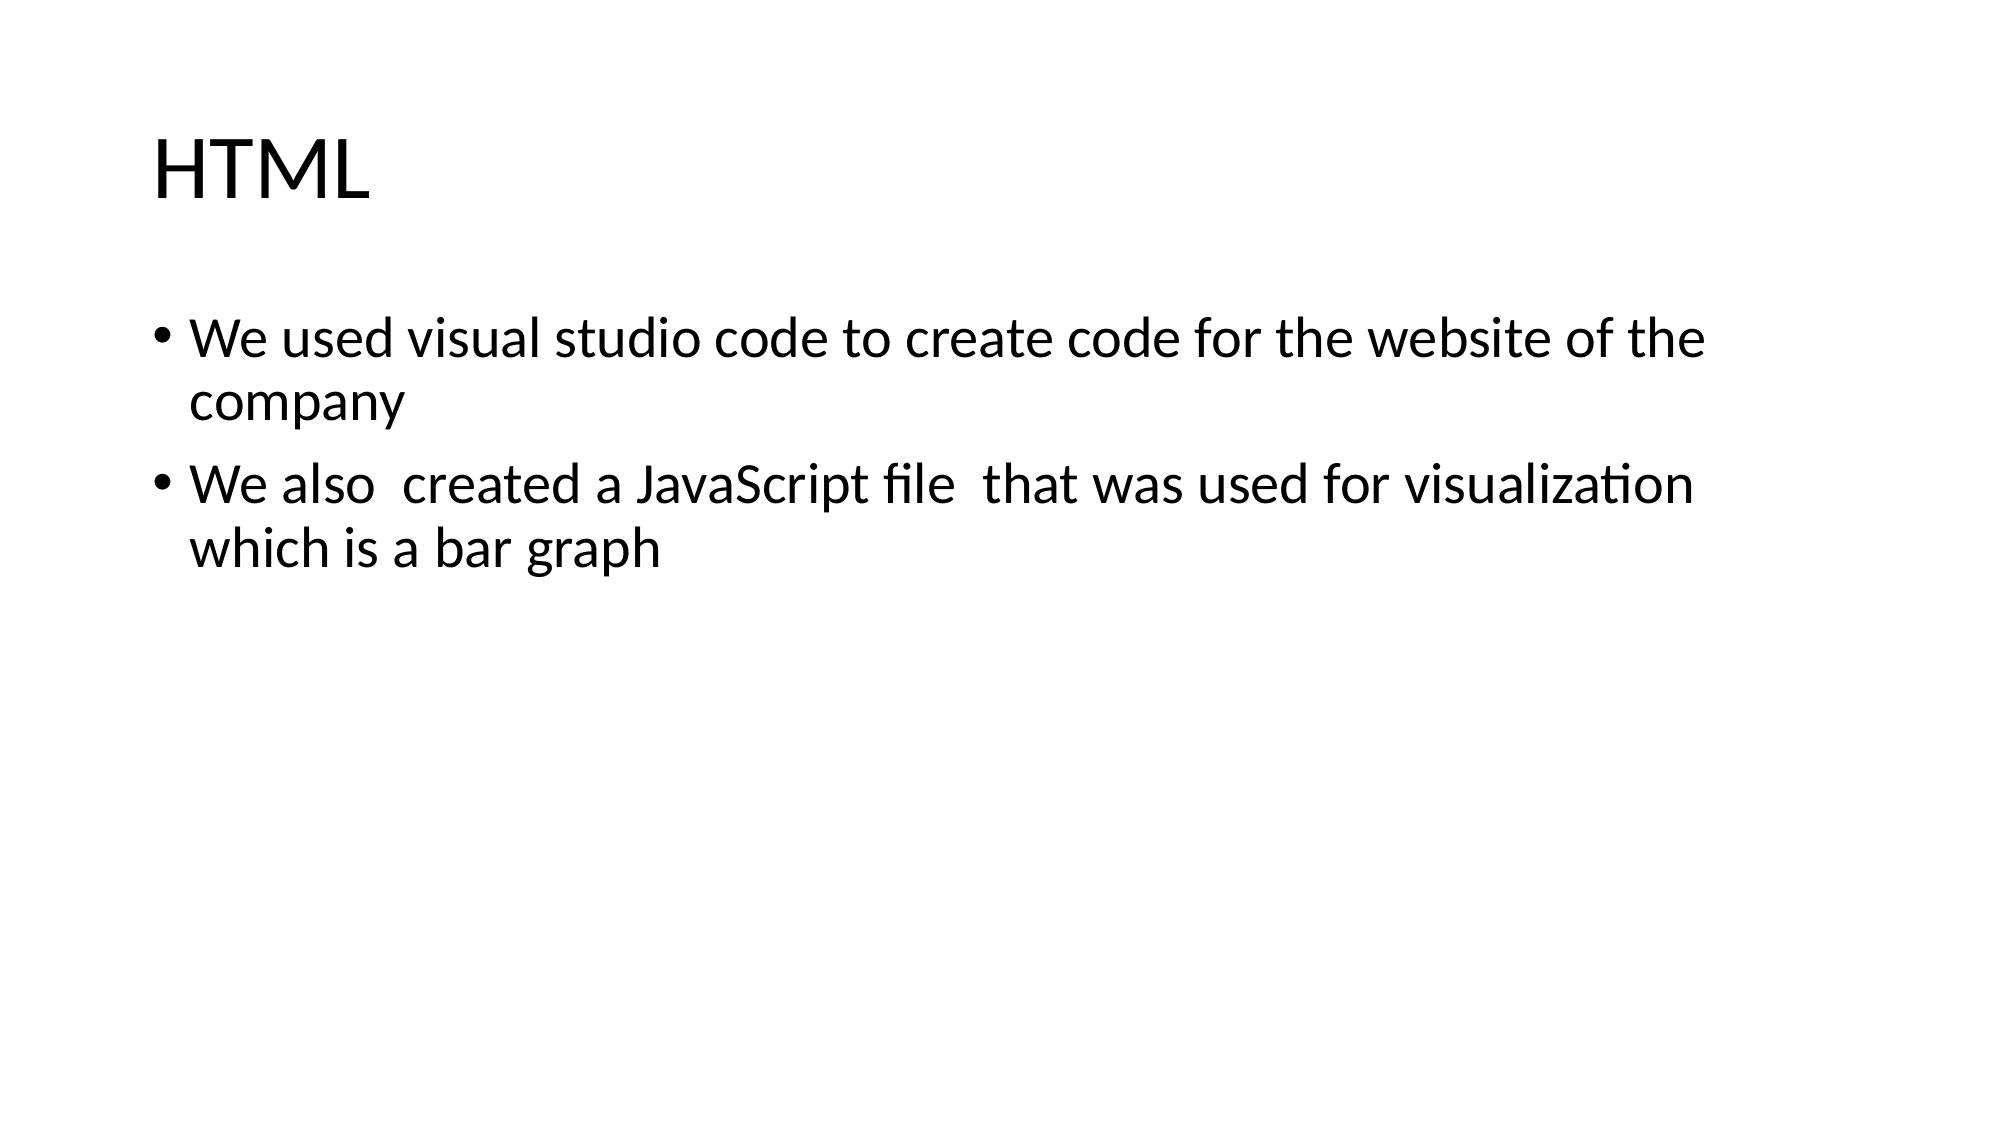

# HTML
We used visual studio code to create code for the website of the company
We also  created a JavaScript file  that was used for visualization which is a bar graph